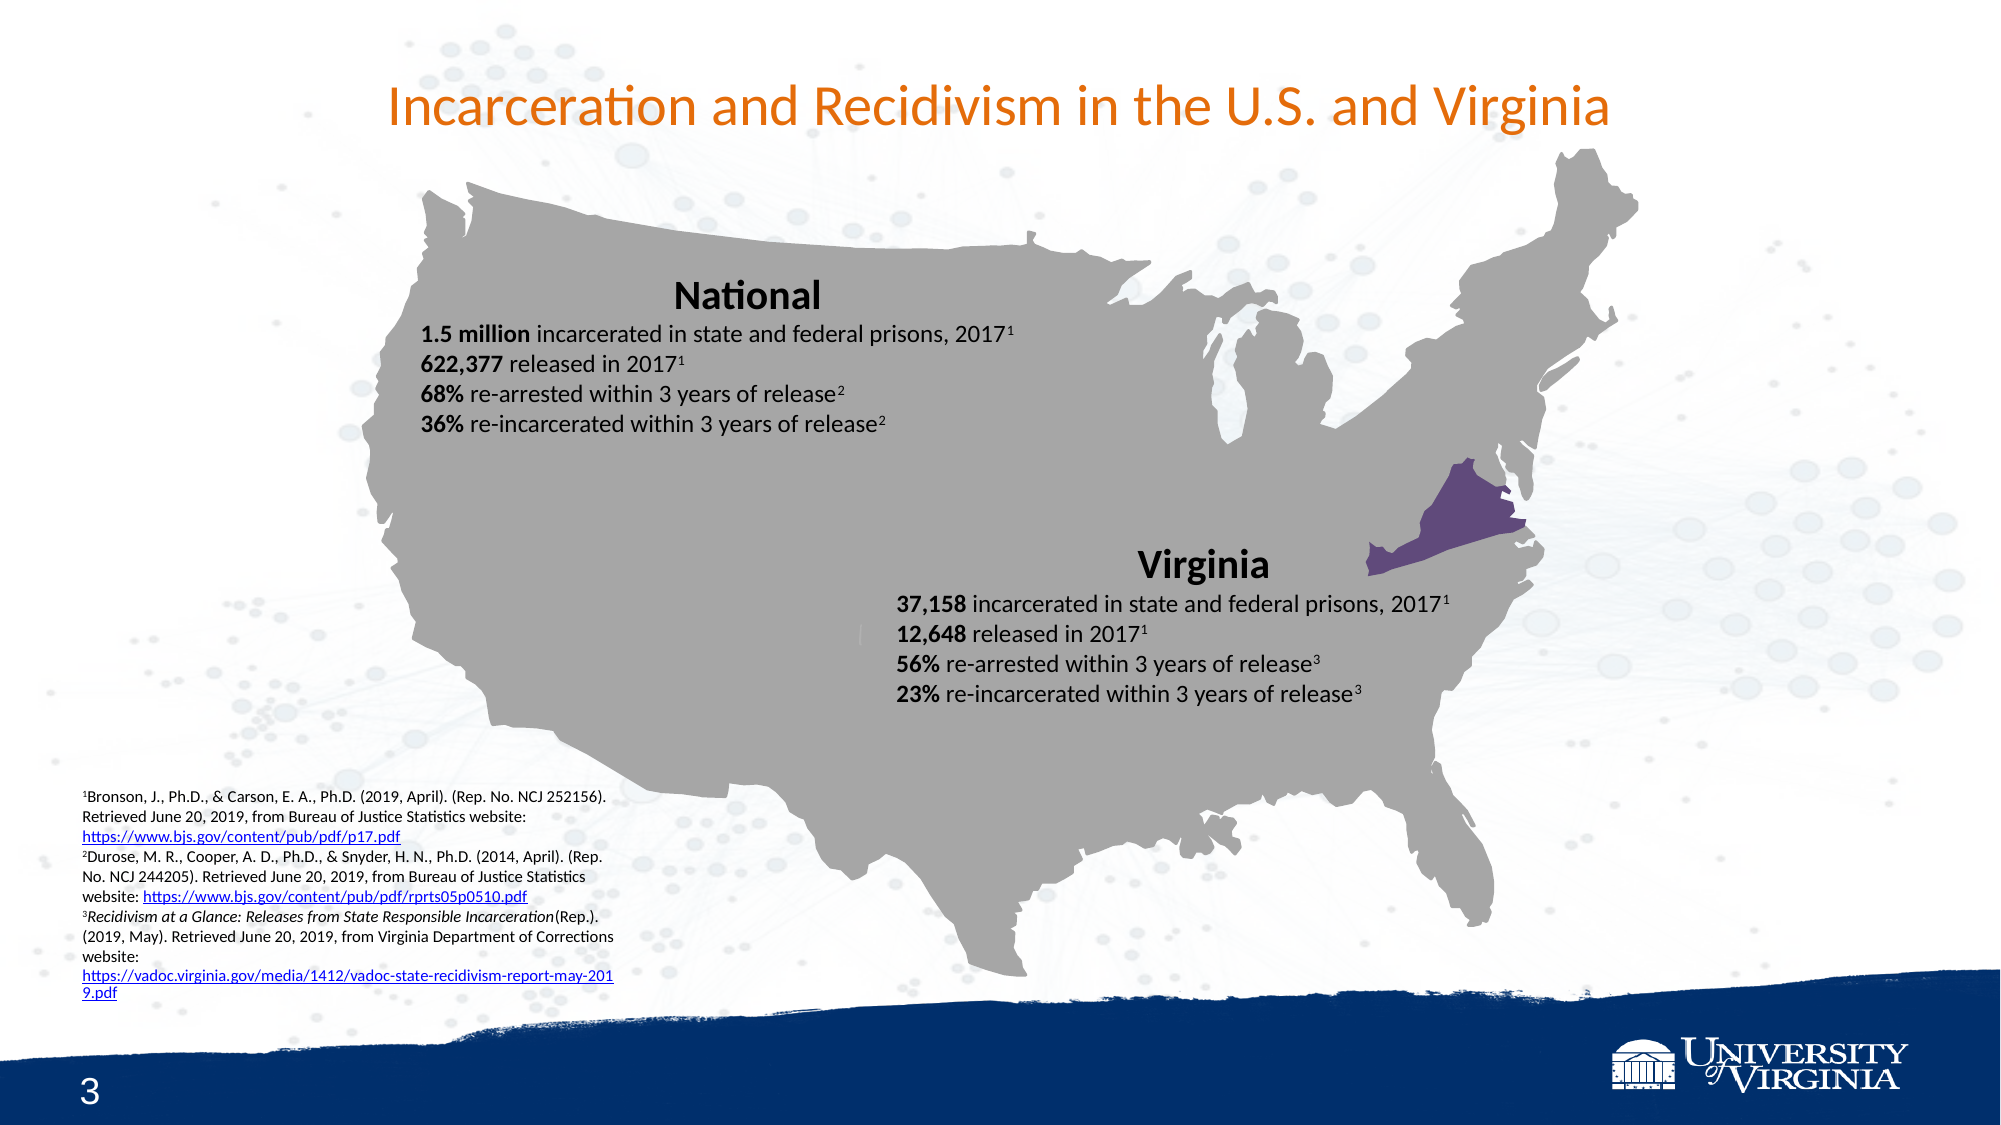

# Incarceration and Recidivism in the U.S. and Virginia

National
1.5 million incarcerated in state and federal prisons, 20171
622,377 released in 20171
68% re-arrested within 3 years of release2
36% re-incarcerated within 3 years of release2
Virginia
37,158 incarcerated in state and federal prisons, 20171
12,648 released in 20171
56% re-arrested within 3 years of release3
23% re-incarcerated within 3 years of release3
1Bronson, J., Ph.D., & Carson, E. A., Ph.D. (2019, April). (Rep. No. NCJ 252156). Retrieved June 20, 2019, from Bureau of Justice Statistics website: https://www.bjs.gov/content/pub/pdf/p17.pdf
2Durose, M. R., Cooper, A. D., Ph.D., & Snyder, H. N., Ph.D. (2014, April). (Rep. No. NCJ 244205). Retrieved June 20, 2019, from Bureau of Justice Statistics website: https://www.bjs.gov/content/pub/pdf/rprts05p0510.pdf
3Recidivism at a Glance: Releases from State Responsible Incarceration(Rep.). (2019, May). Retrieved June 20, 2019, from Virginia Department of Corrections website: https://vadoc.virginia.gov/media/1412/vadoc-state-recidivism-report-may-2019.pdf
3